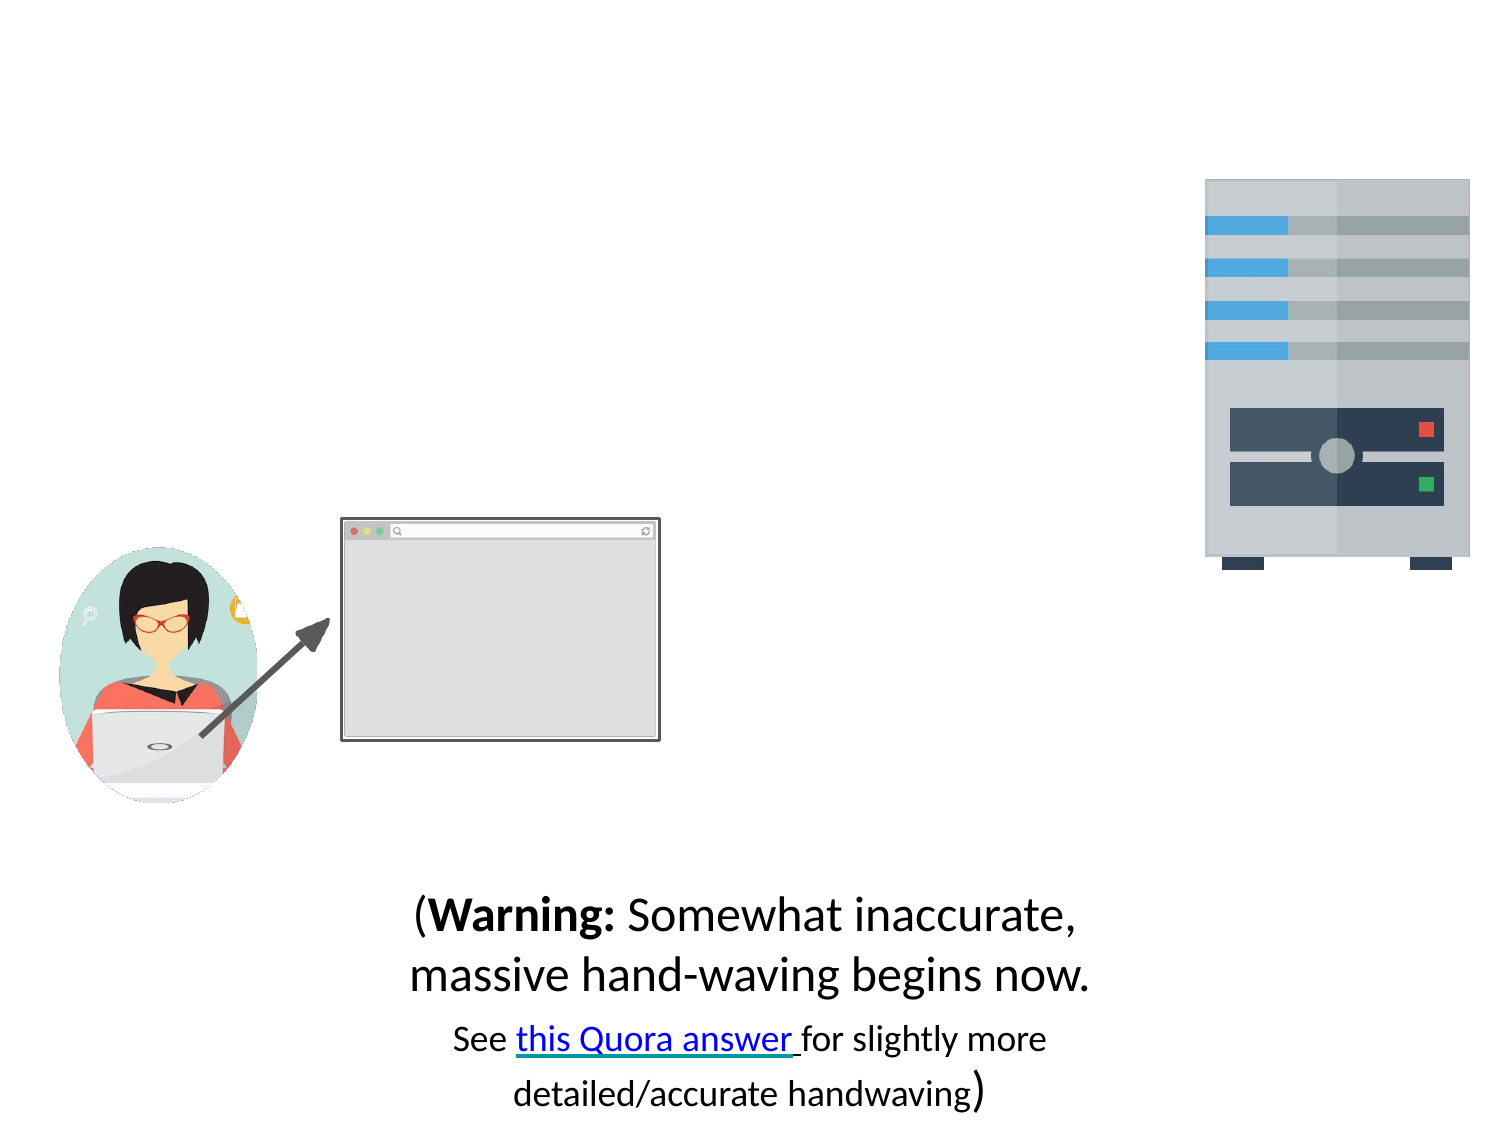

# (Warning: Somewhat inaccurate,  massive hand-waving begins now.
See this Quora answer for slightly more detailed/accurate handwaving)